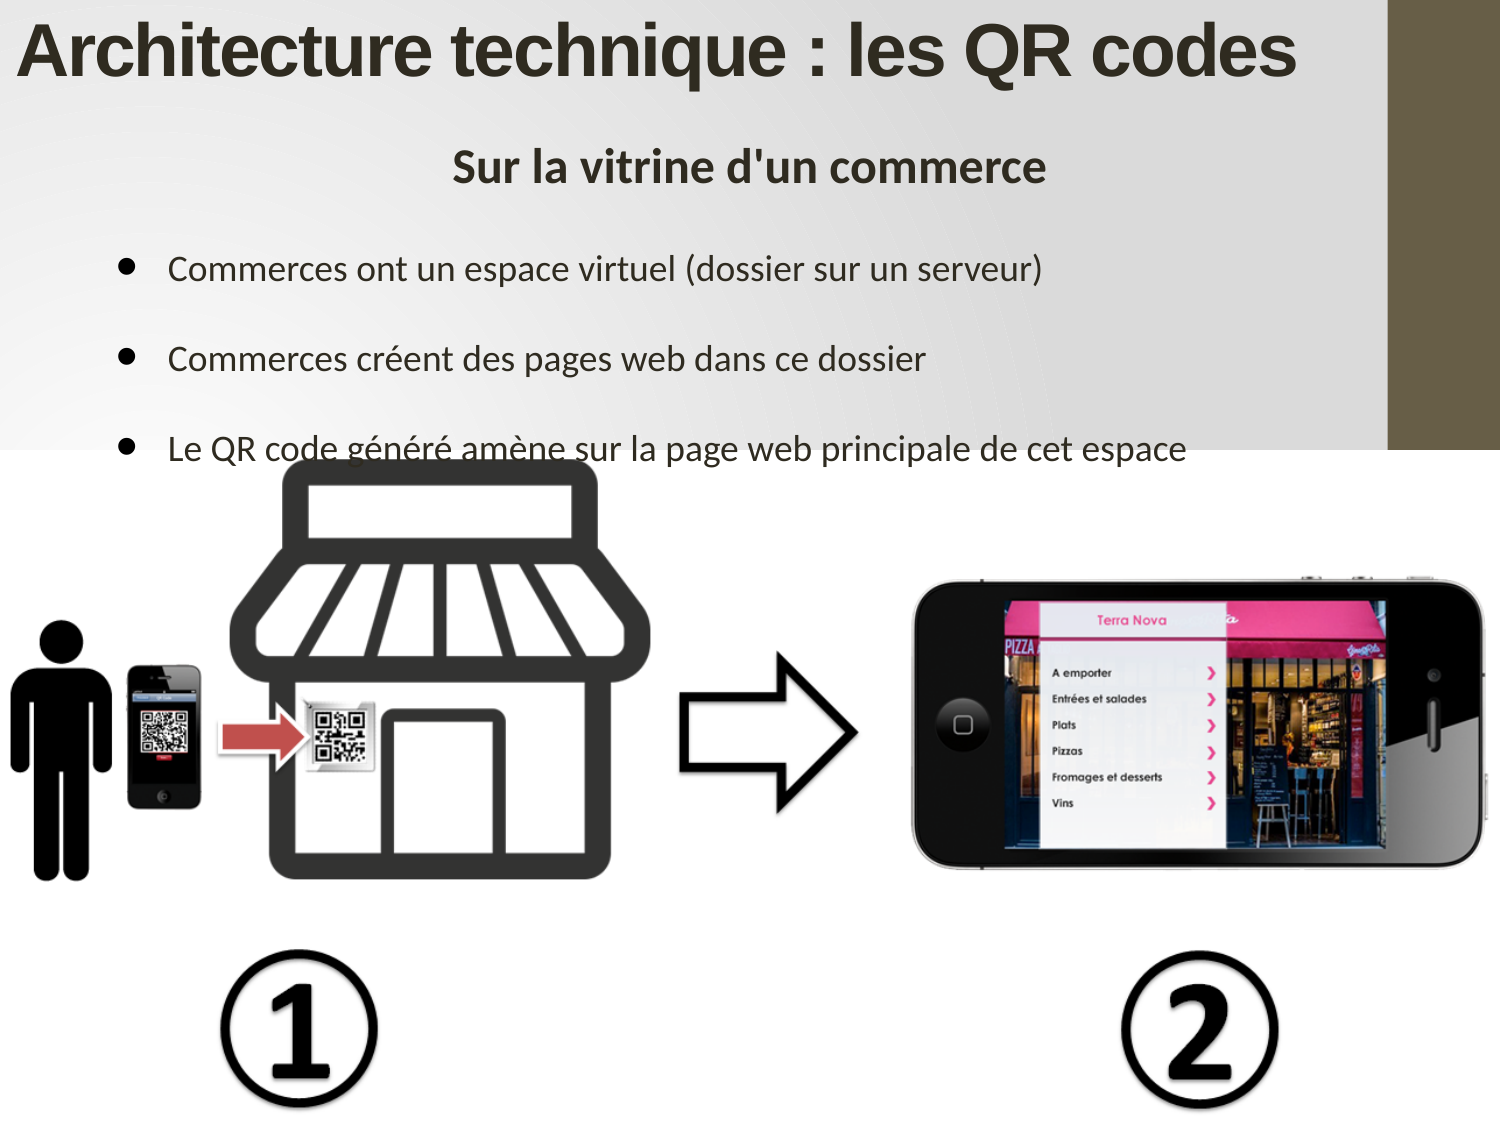

# Architecture technique : les QR codes
Sur la vitrine d'un commerce
Commerces ont un espace virtuel (dossier sur un serveur)

Commerces créent des pages web dans ce dossier

Le QR code généré amène sur la page web principale de cet espace